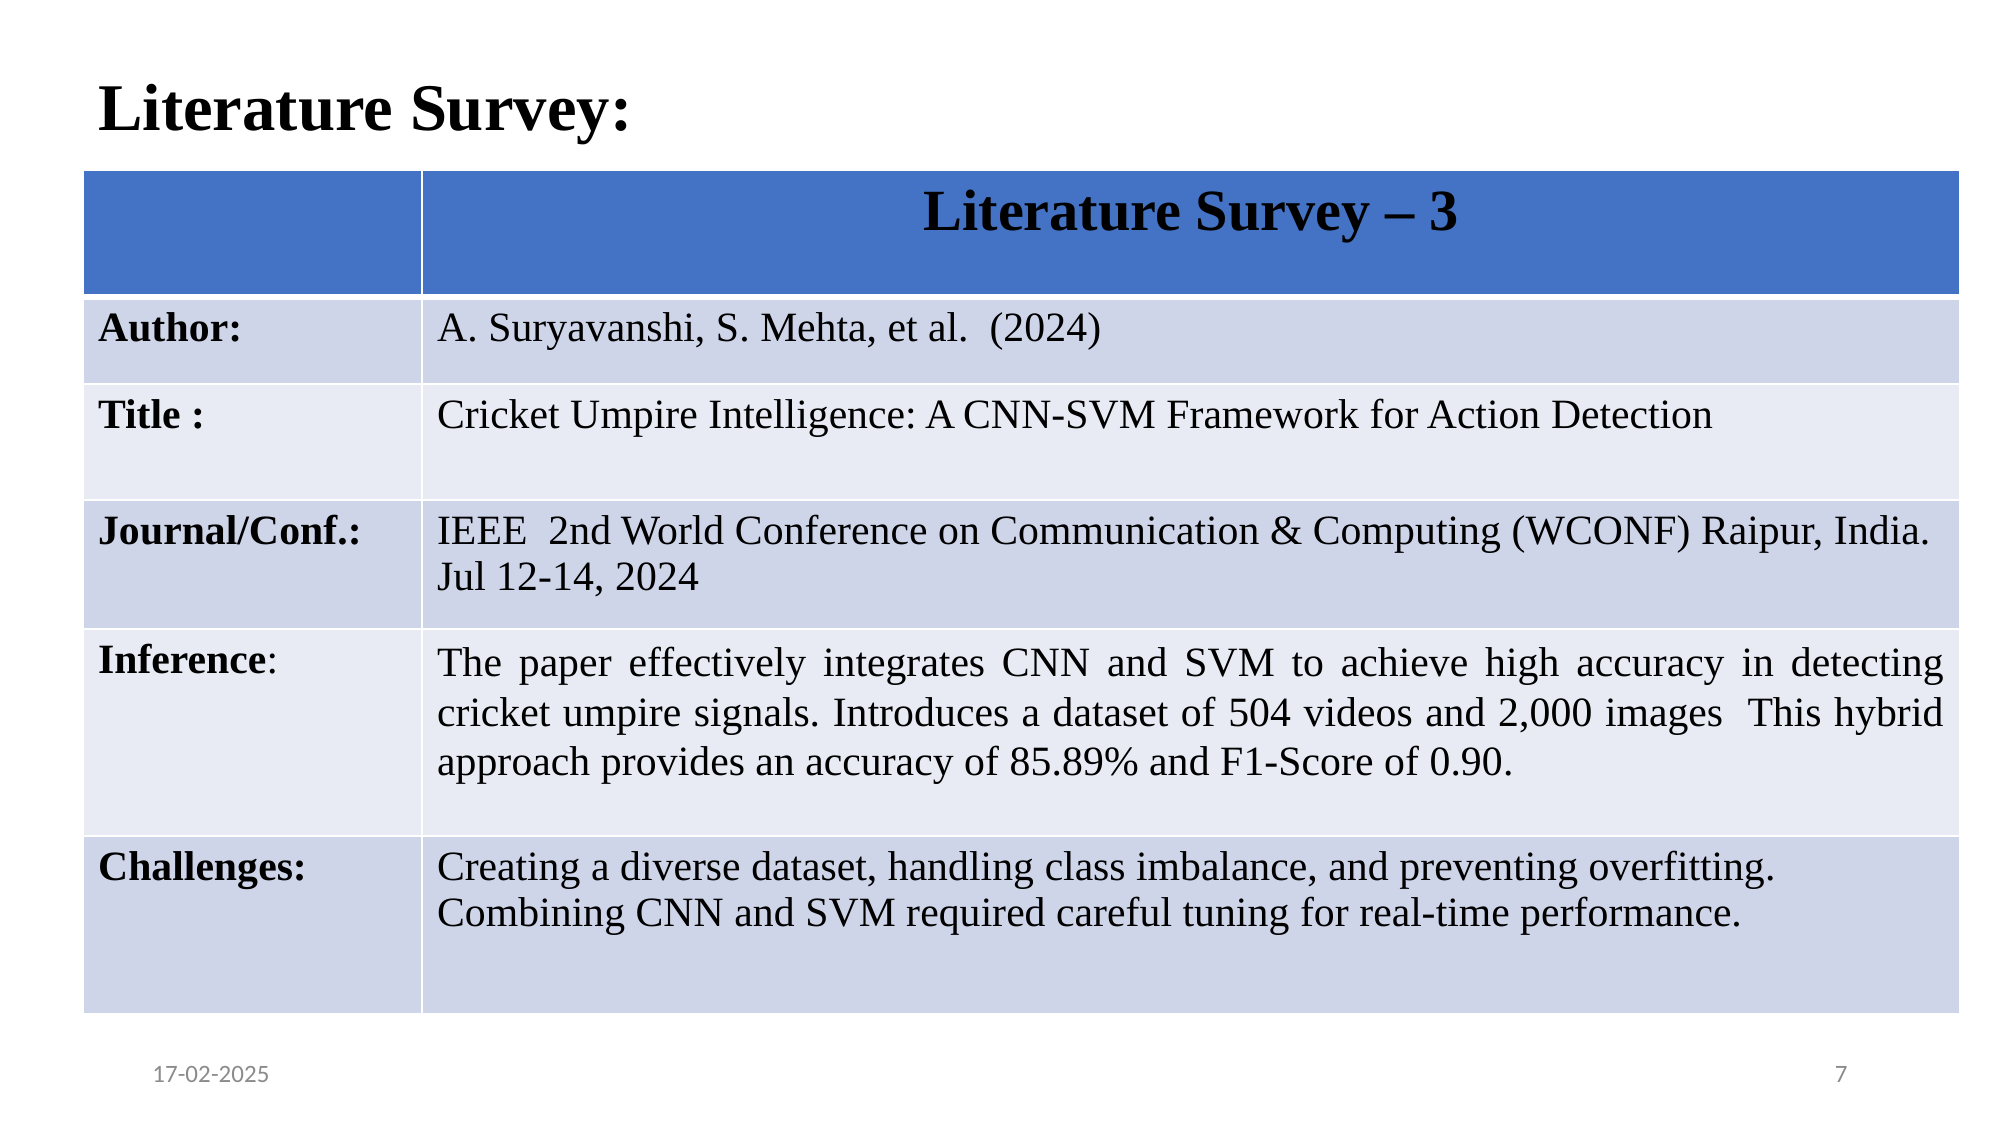

# Literature Survey:
|  | Literature Survey – 3 |
| --- | --- |
| Author: | A. Suryavanshi, S. Mehta, et al. (2024) |
| Title : | Cricket Umpire Intelligence: A CNN-SVM Framework for Action Detection |
| Journal/Conf.: | IEEE 2nd World Conference on Communication & Computing (WCONF) Raipur, India. Jul 12-14, 2024 |
| Inference: | The paper effectively integrates CNN and SVM to achieve high accuracy in detecting cricket umpire signals. Introduces a dataset of 504 videos and 2,000 images This hybrid approach provides an accuracy of 85.89% and F1-Score of 0.90. |
| Challenges: | Creating a diverse dataset, handling class imbalance, and preventing overfitting. Combining CNN and SVM required careful tuning for real-time performance. |
17-02-2025
7